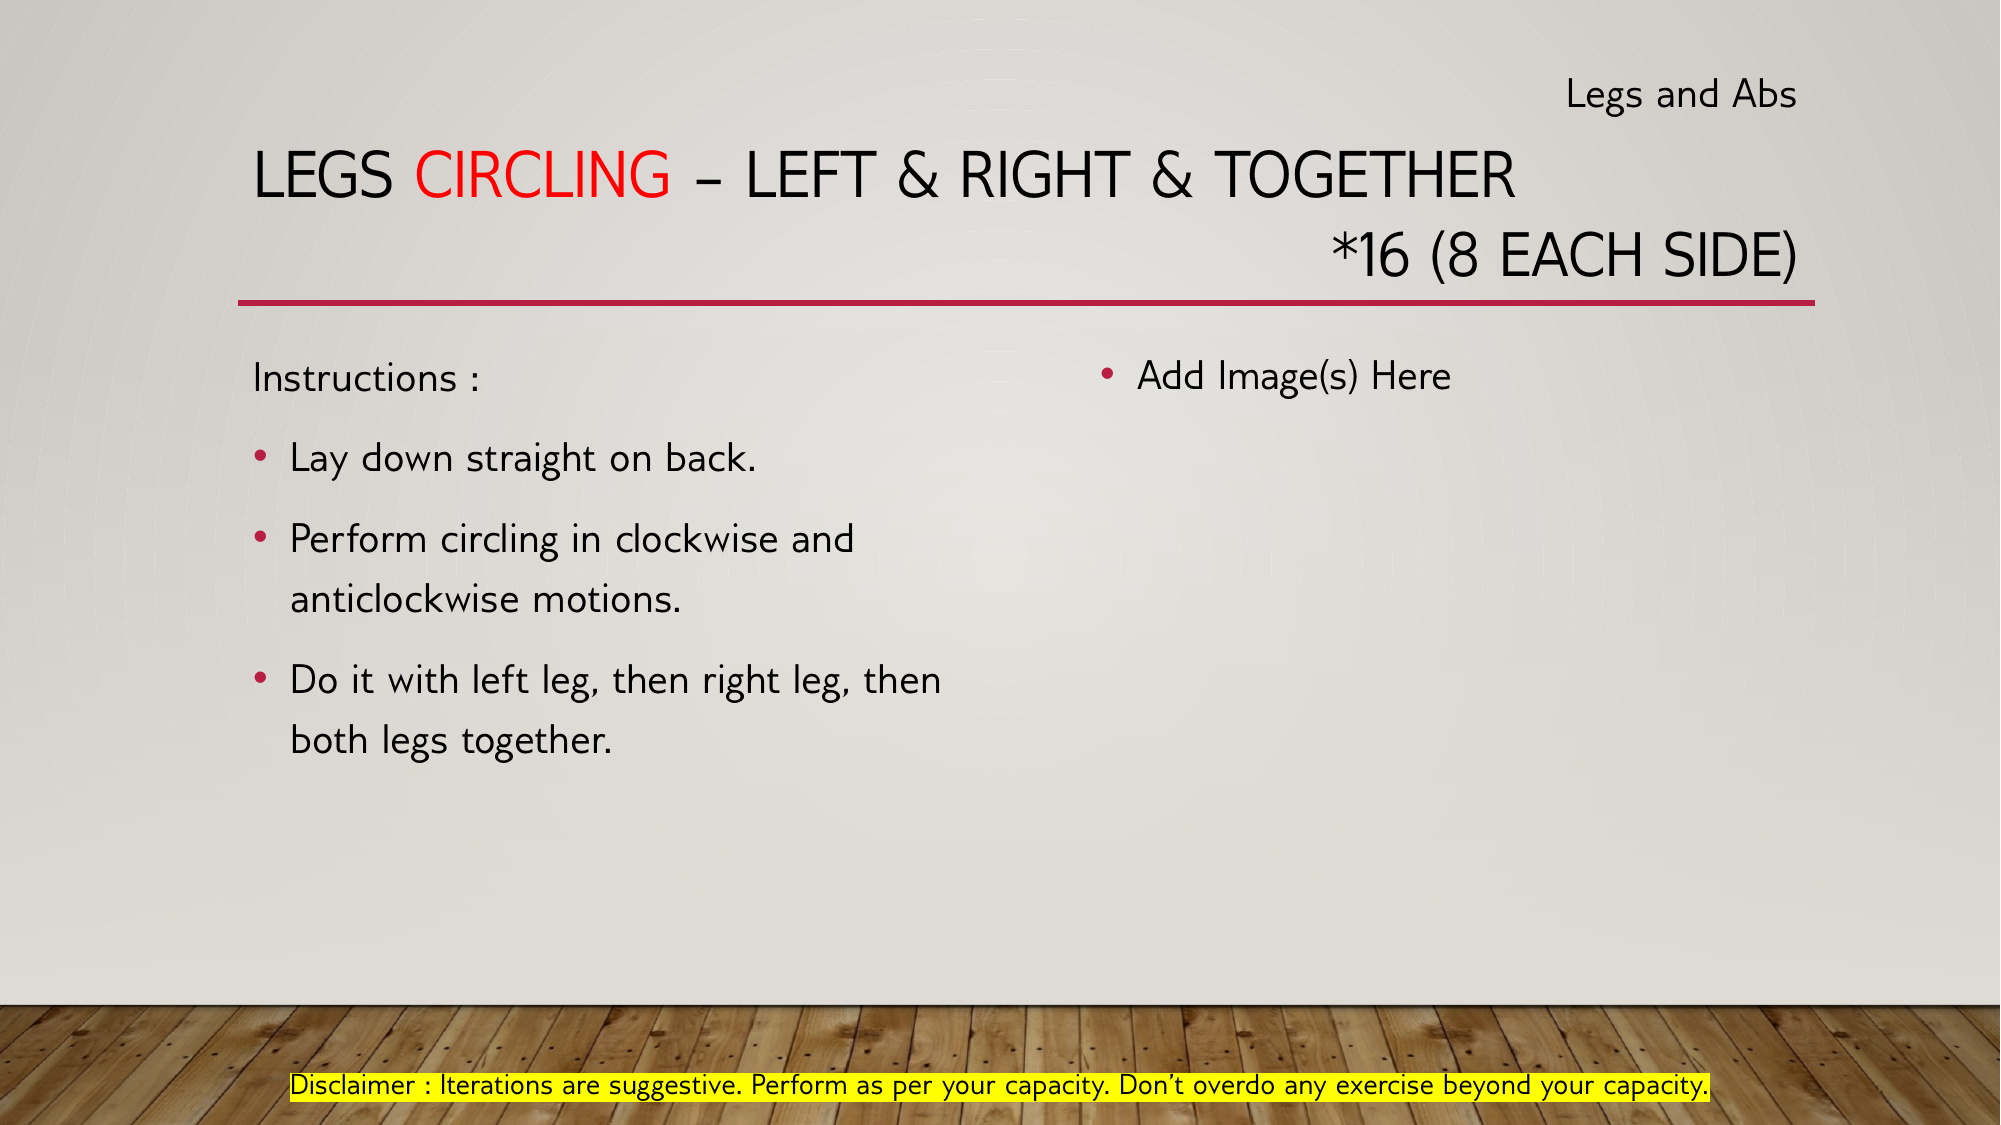

Legs and Abs
# Legs circling – left & right & Together
*16 (8 each side)
Add Image(s) Here

Instructions :
Lay down straight on back.
Perform circling in clockwise and anticlockwise motions.
Do it with left leg, then right leg, then both legs together.

Disclaimer : Iterations are suggestive. Perform as per your capacity. Don’t overdo any exercise beyond your capacity.